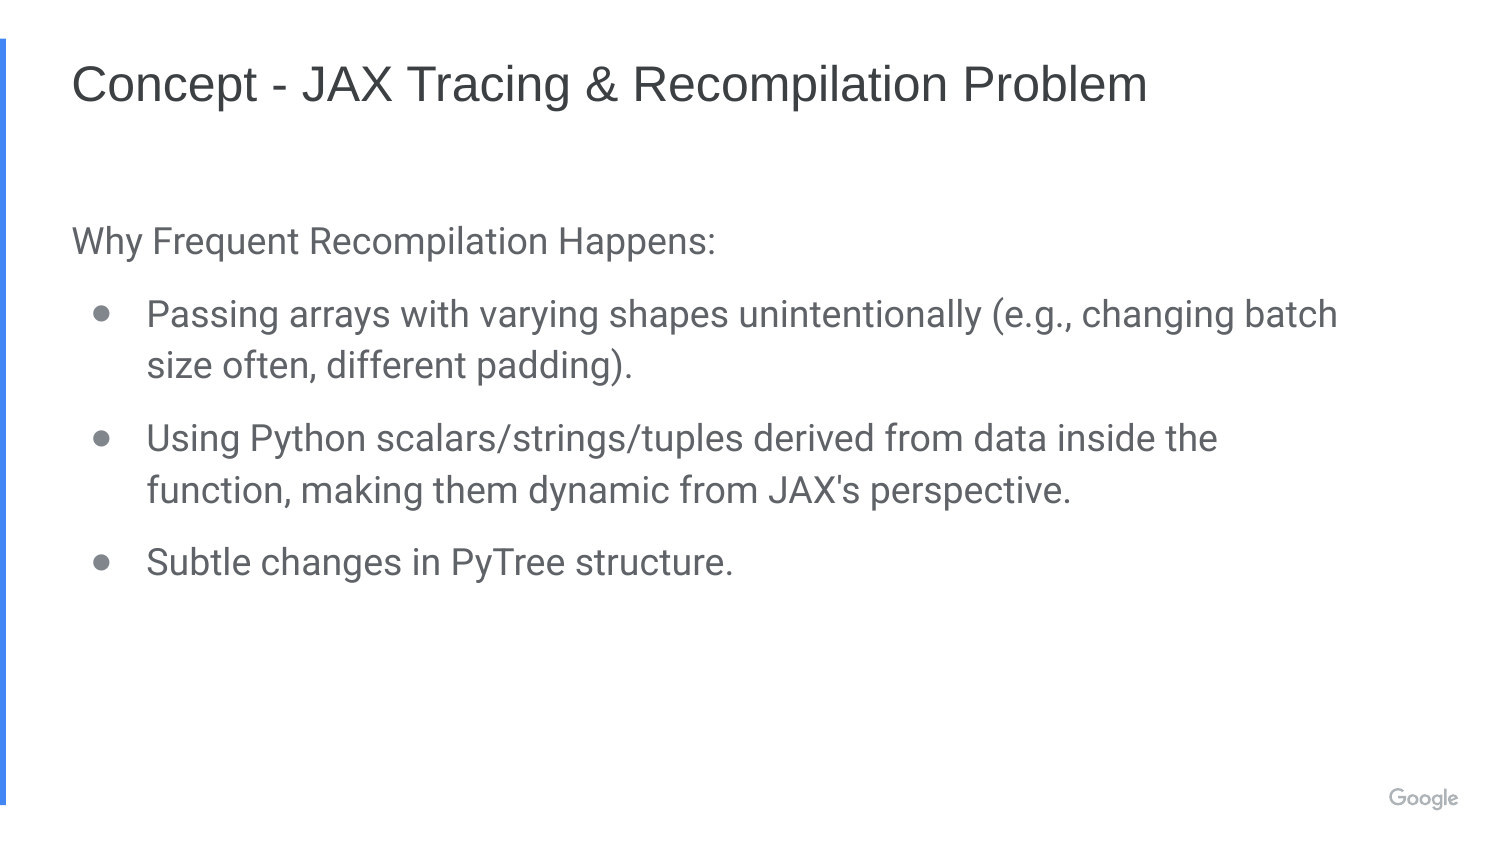

# Concept - JAX Tracing & Recompilation Problem
Why Frequent Recompilation Happens:
Passing arrays with varying shapes unintentionally (e.g., changing batch size often, different padding).
Using Python scalars/strings/tuples derived from data inside the function, making them dynamic from JAX's perspective.
Subtle changes in PyTree structure.